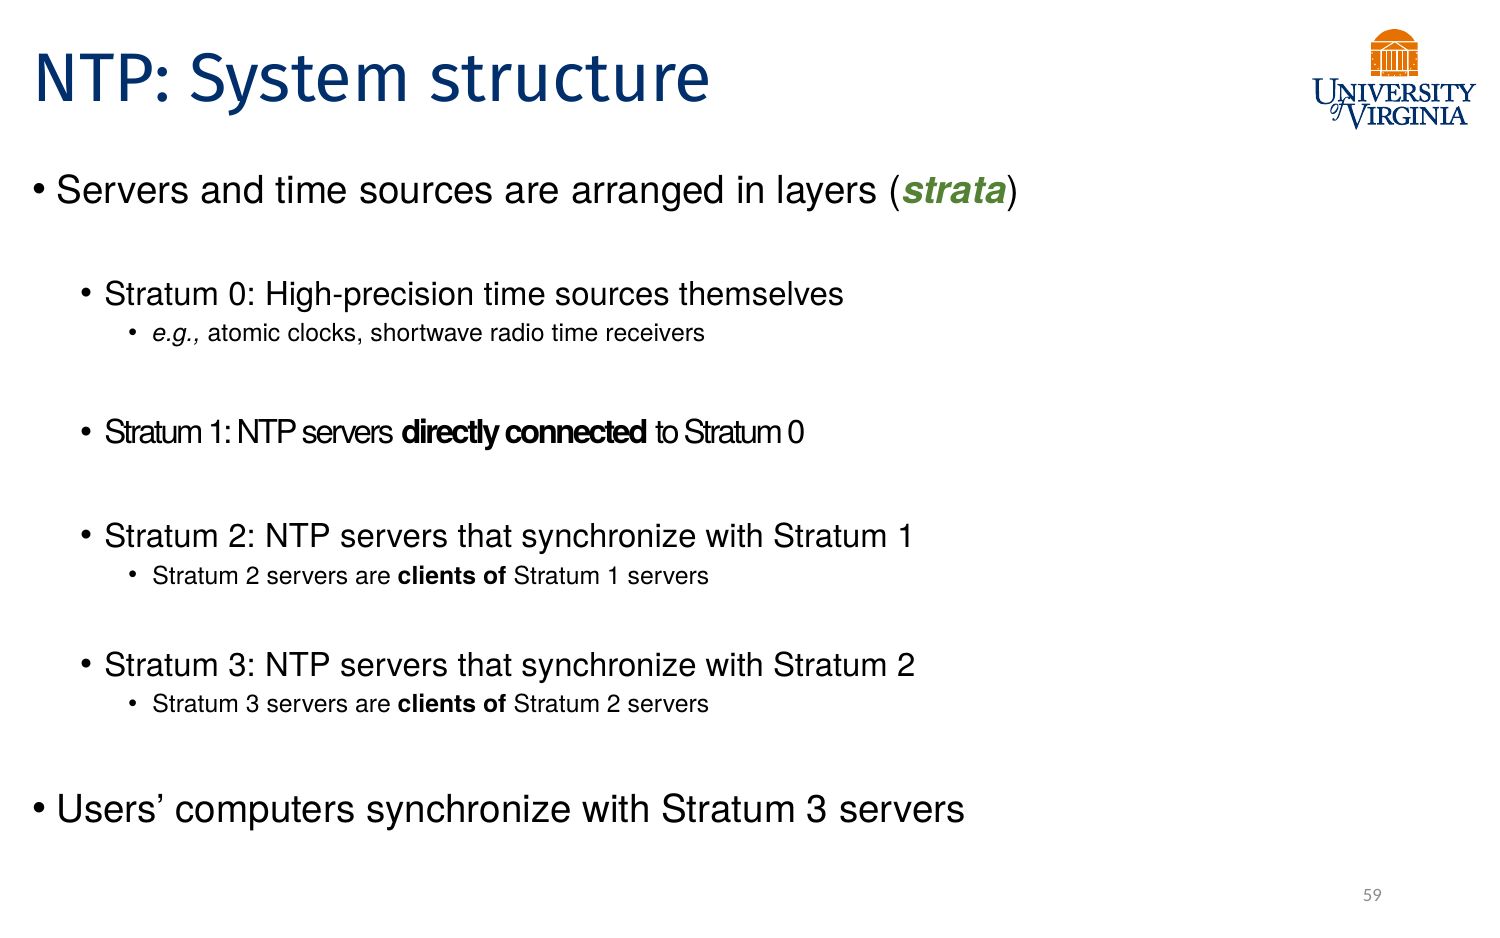

# NTP: System structure
Servers and time sources are arranged in layers (strata)

Stratum 0: High-precision time sources themselves
e.g., atomic clocks, shortwave radio time receivers

Stratum 1: NTP servers directly connected to Stratum 0

Stratum 2: NTP servers that synchronize with Stratum 1
Stratum 2 servers are clients of Stratum 1 servers

Stratum 3: NTP servers that synchronize with Stratum 2
Stratum 3 servers are clients of Stratum 2 servers

Users’ computers synchronize with Stratum 3 servers
59